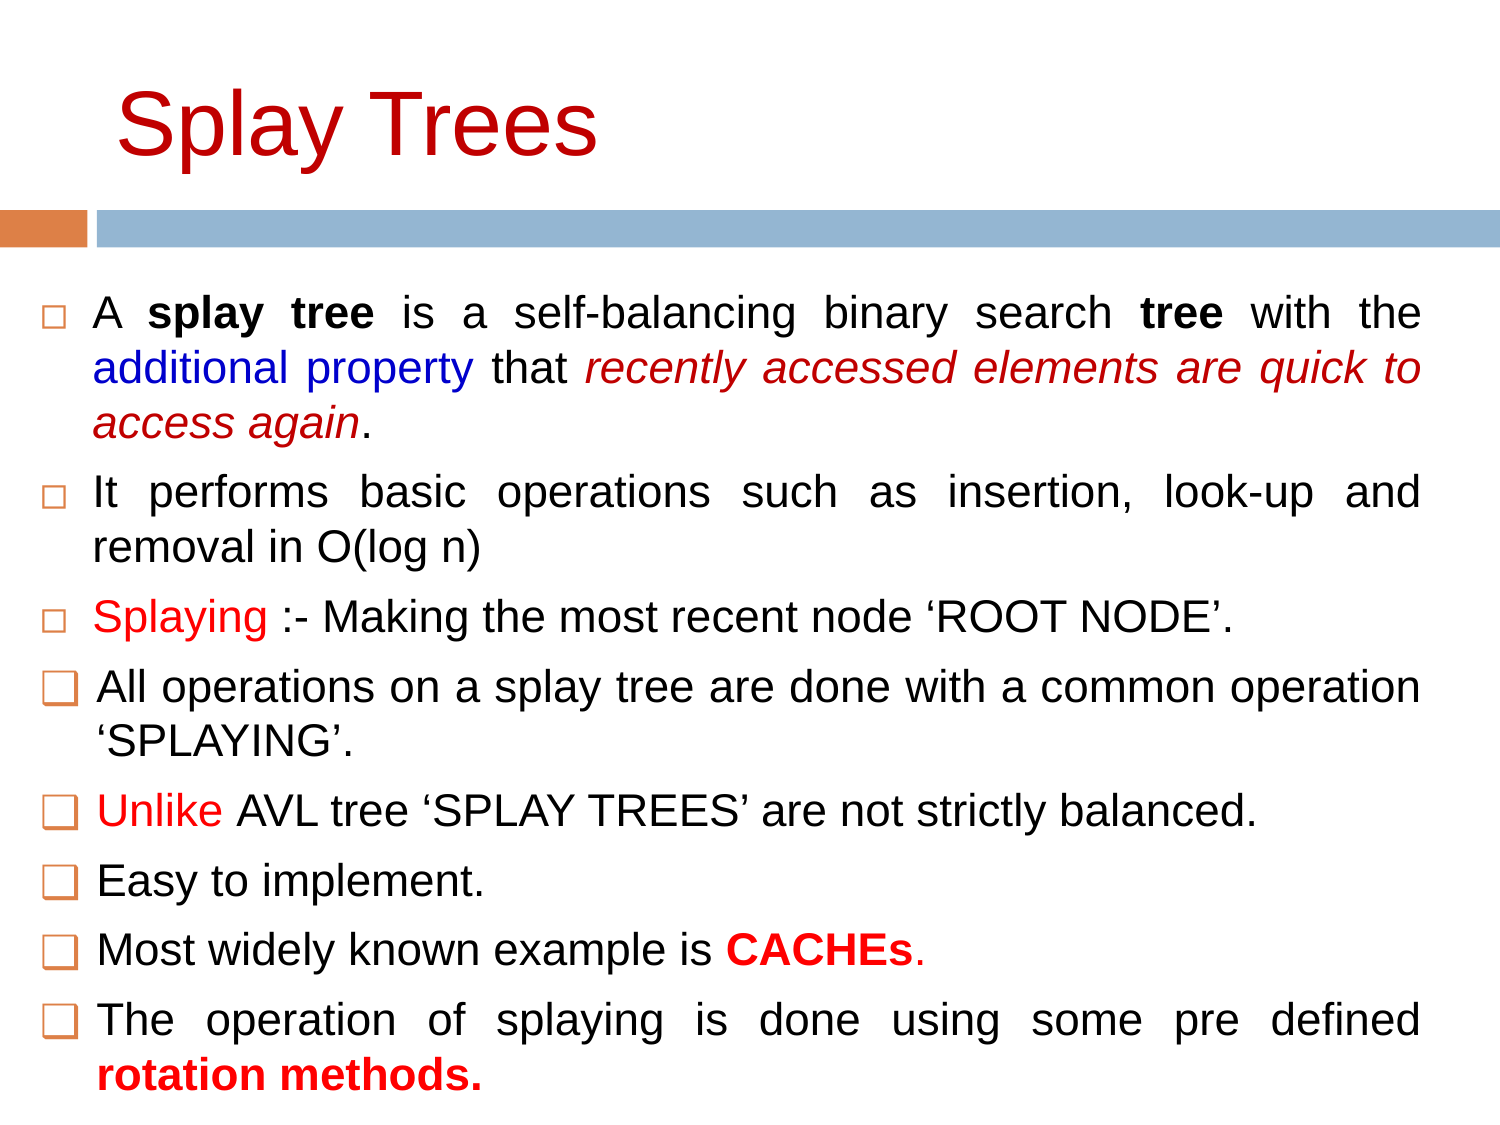

# Splay Trees
A splay tree is a self-balancing binary search tree with the additional property that recently accessed elements are quick to access again.
It performs basic operations such as insertion, look-up and removal in O(log n)
Splaying :- Making the most recent node ‘ROOT NODE’.
All operations on a splay tree are done with a common operation ‘SPLAYING’.
Unlike AVL tree ‘SPLAY TREES’ are not strictly balanced.
Easy to implement.
Most widely known example is CACHEs.
The operation of splaying is done using some pre defined rotation methods.